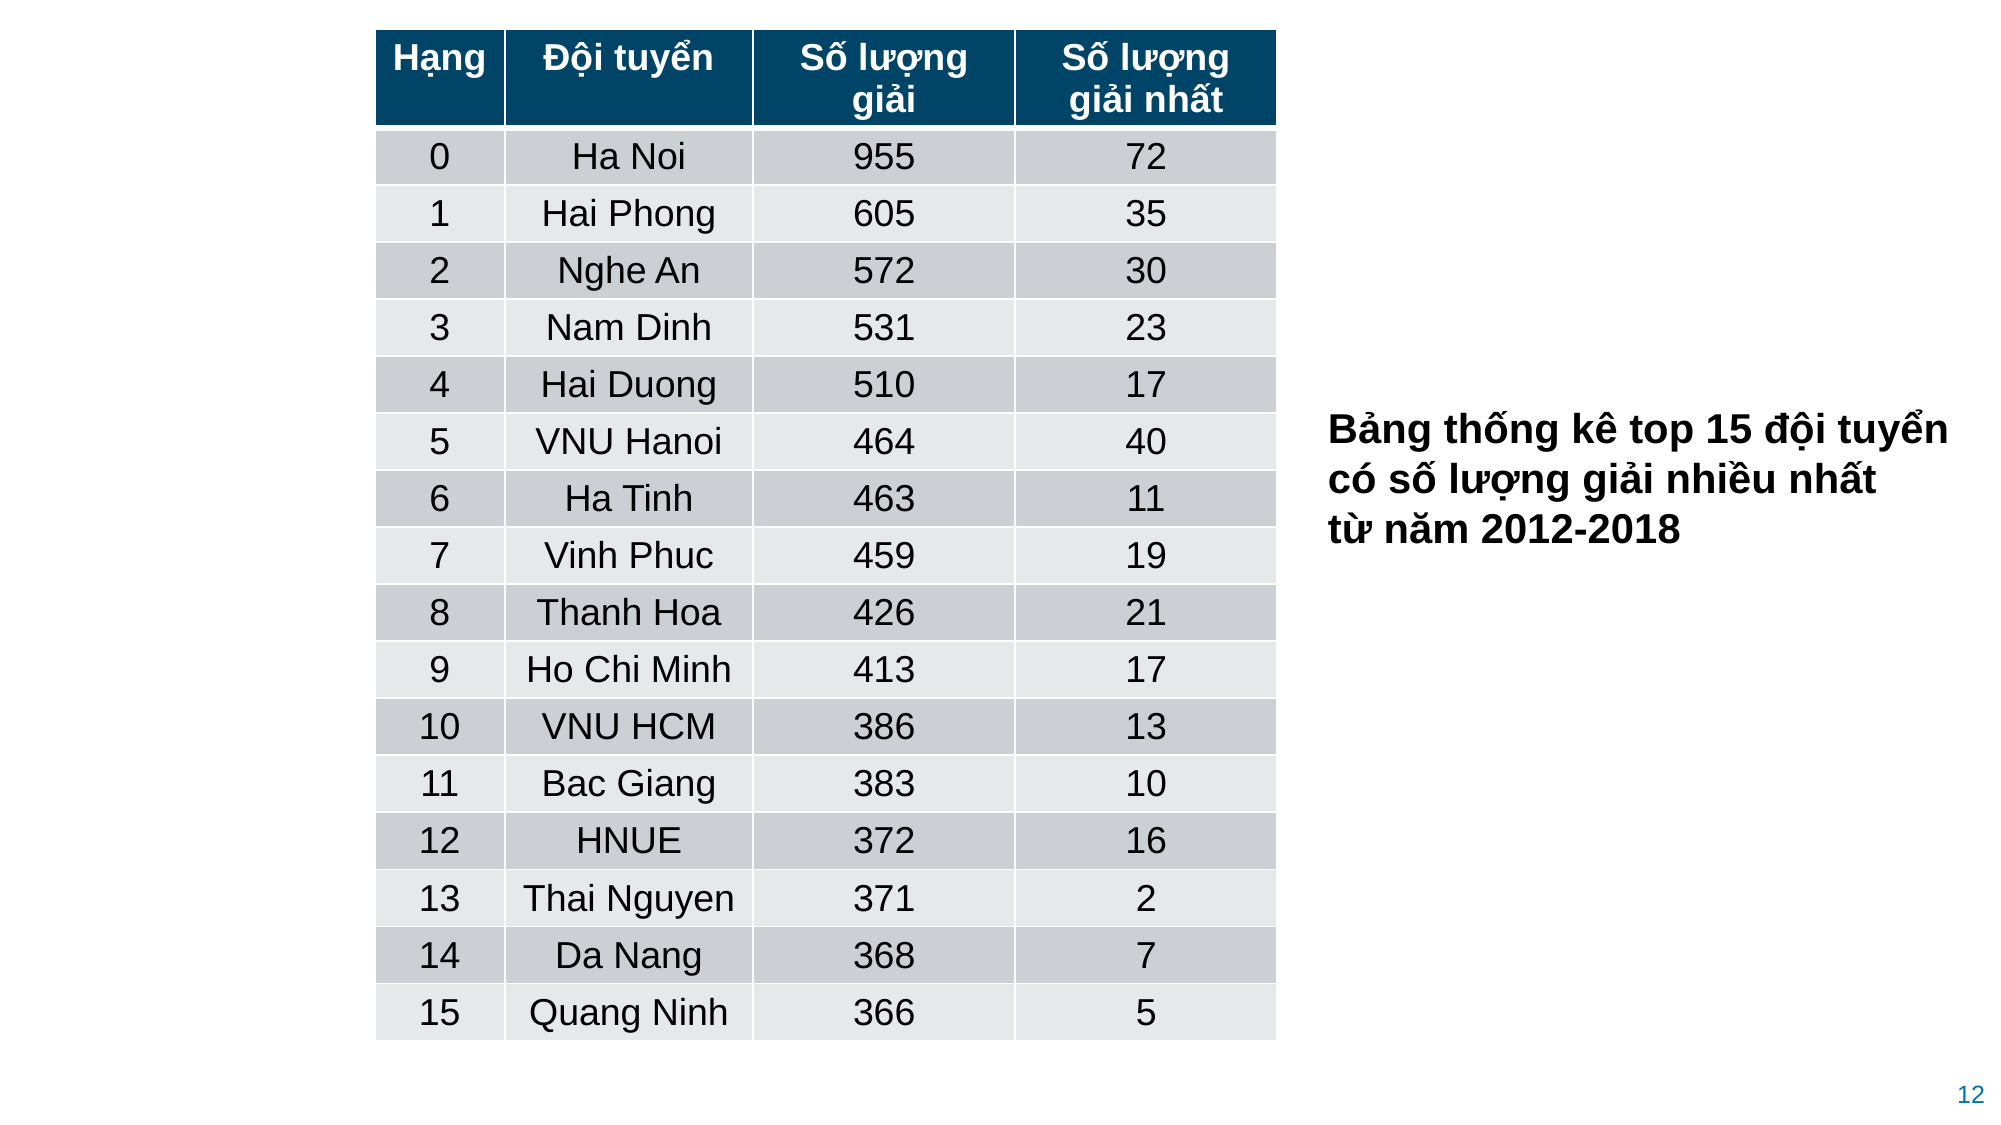

| Hạng | Đội tuyển | Số lượng giải | Số lượng giải nhất |
| --- | --- | --- | --- |
| 0 | Ha Noi | 955 | 72 |
| 1 | Hai Phong | 605 | 35 |
| 2 | Nghe An | 572 | 30 |
| 3 | Nam Dinh | 531 | 23 |
| 4 | Hai Duong | 510 | 17 |
| 5 | VNU Hanoi | 464 | 40 |
| 6 | Ha Tinh | 463 | 11 |
| 7 | Vinh Phuc | 459 | 19 |
| 8 | Thanh Hoa | 426 | 21 |
| 9 | Ho Chi Minh | 413 | 17 |
| 10 | VNU HCM | 386 | 13 |
| 11 | Bac Giang | 383 | 10 |
| 12 | HNUE | 372 | 16 |
| 13 | Thai Nguyen | 371 | 2 |
| 14 | Da Nang | 368 | 7 |
| 15 | Quang Ninh | 366 | 5 |
Bảng thống kê top 15 đội tuyển
có số lượng giải nhiều nhất
từ năm 2012-2018
12